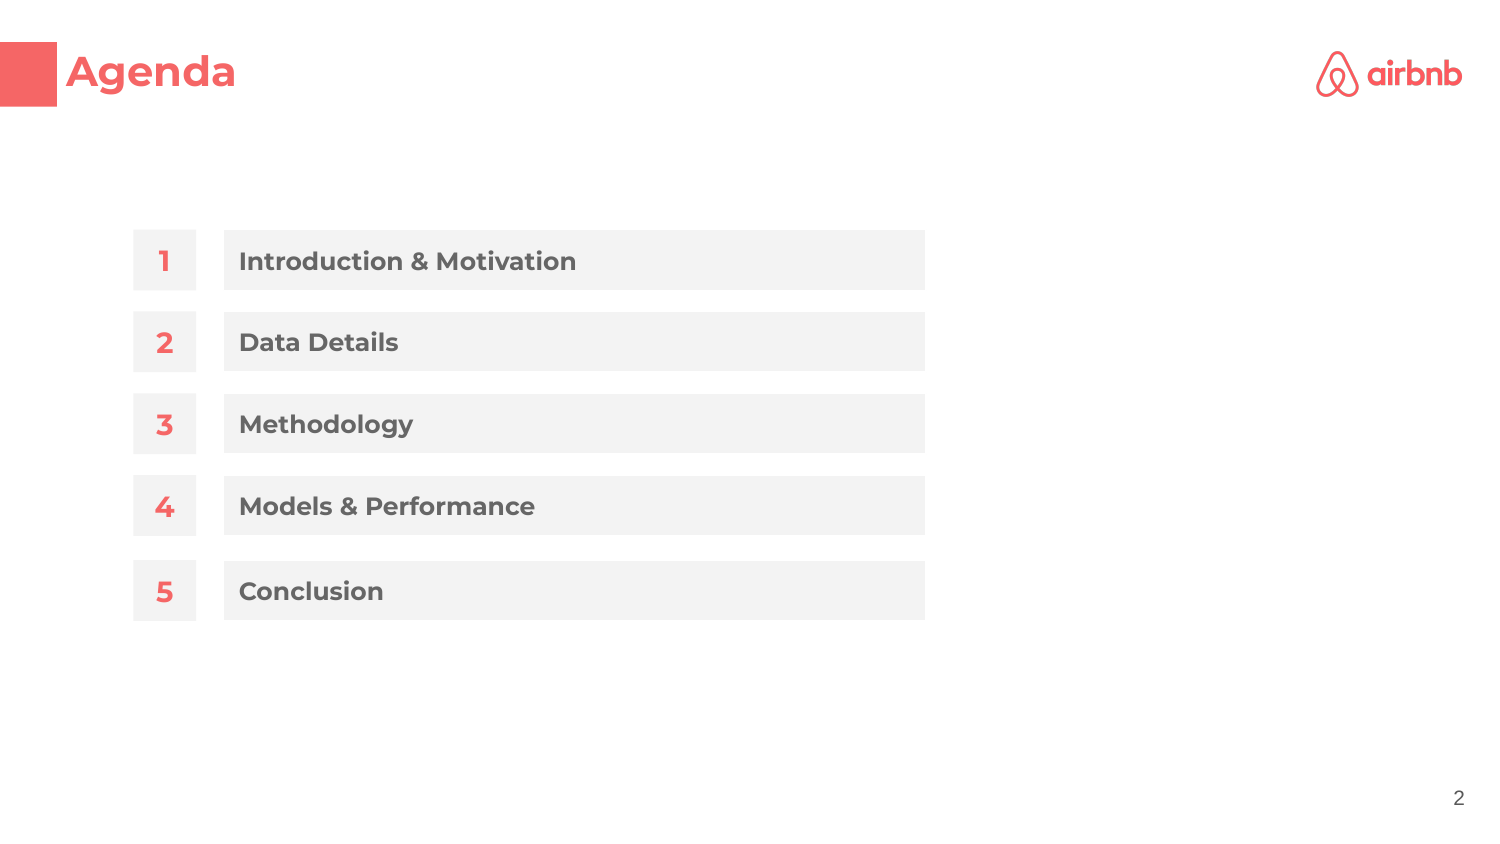

# Agenda
1
Introduction & Motivation
2
Data Details
3
Methodology
4
Models & Performance
5
Conclusion
2